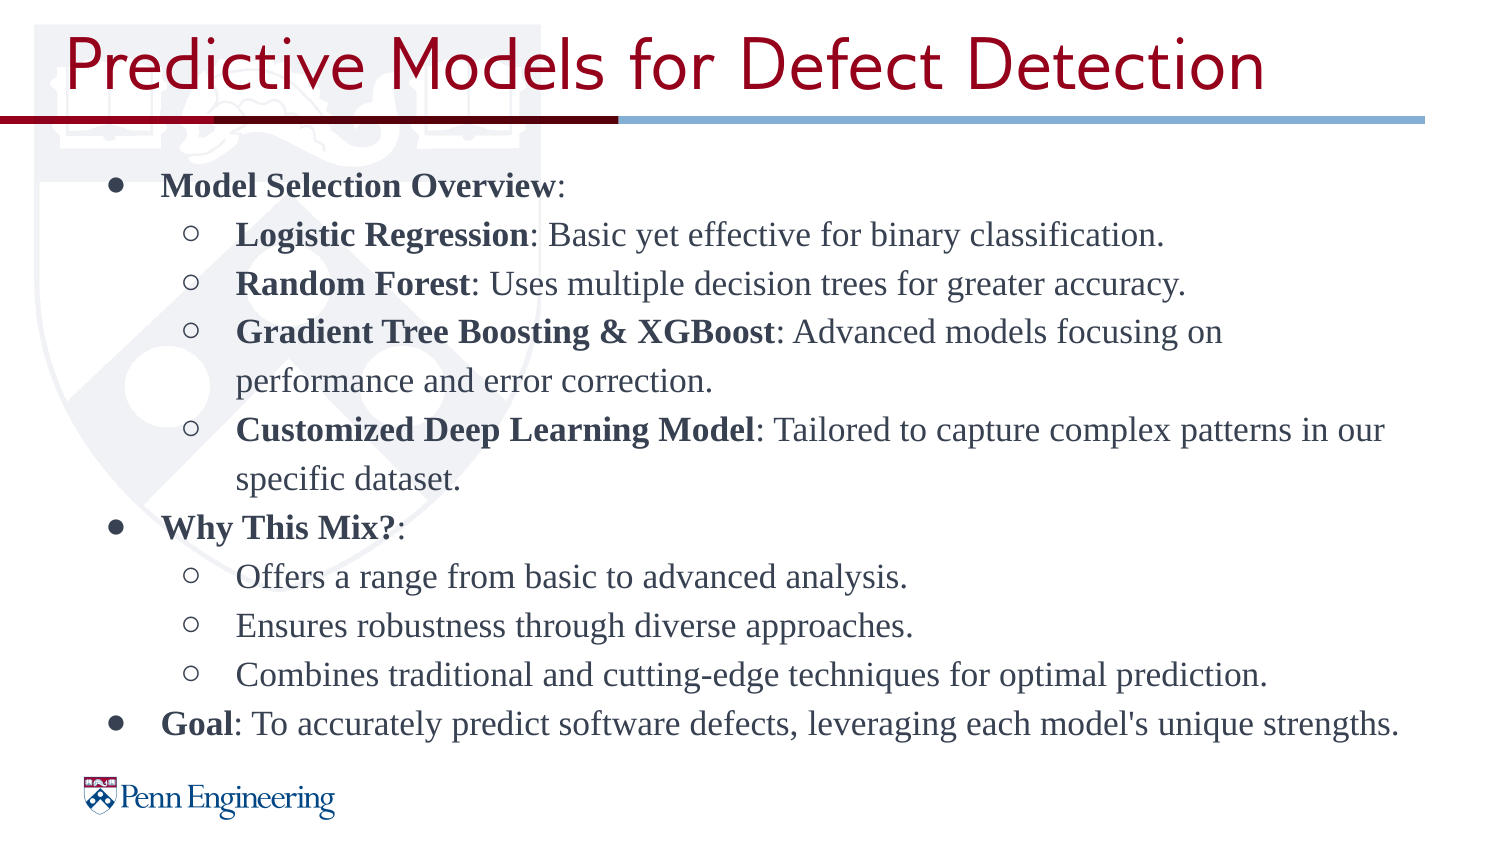

# Predictive Models for Defect Detection
Model Selection Overview:
Logistic Regression: Basic yet effective for binary classification.
Random Forest: Uses multiple decision trees for greater accuracy.
Gradient Tree Boosting & XGBoost: Advanced models focusing on performance and error correction.
Customized Deep Learning Model: Tailored to capture complex patterns in our specific dataset.
Why This Mix?:
Offers a range from basic to advanced analysis.
Ensures robustness through diverse approaches.
Combines traditional and cutting-edge techniques for optimal prediction.
Goal: To accurately predict software defects, leveraging each model's unique strengths.